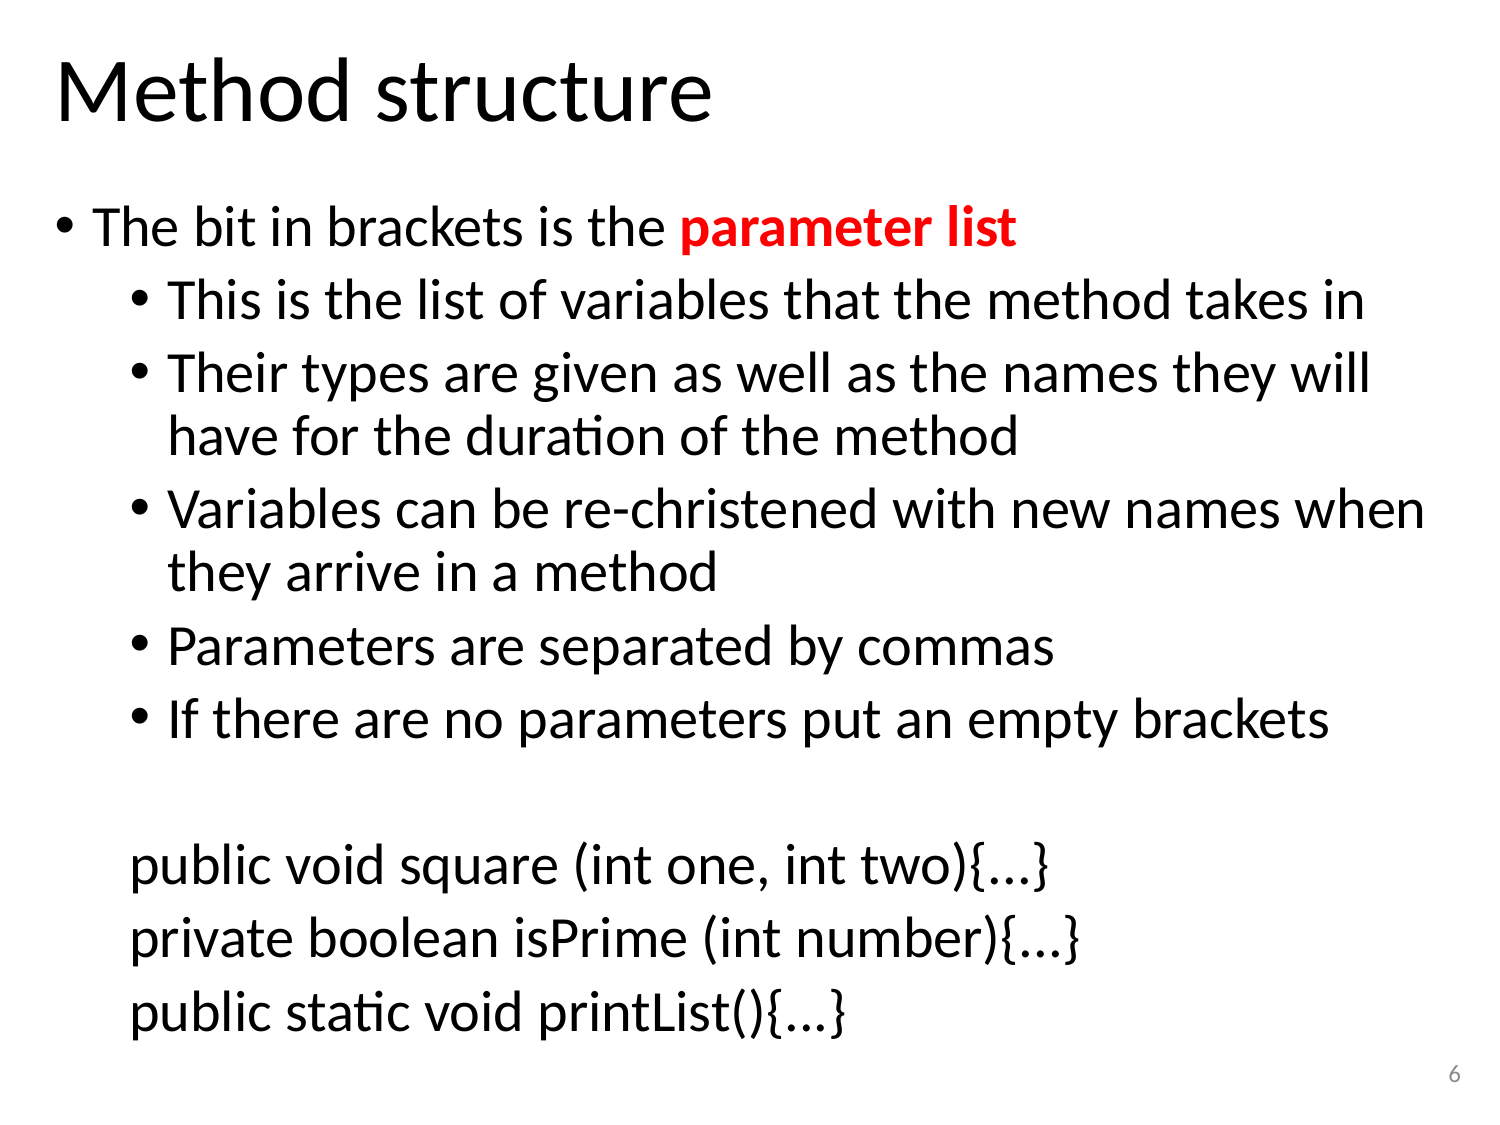

# Method structure
The bit in brackets is the parameter list
This is the list of variables that the method takes in
Their types are given as well as the names they will have for the duration of the method
Variables can be re-christened with new names when they arrive in a method
Parameters are separated by commas
If there are no parameters put an empty brackets

public void square (int one, int two){...}
private boolean isPrime (int number){...}
public static void printList(){...}
6